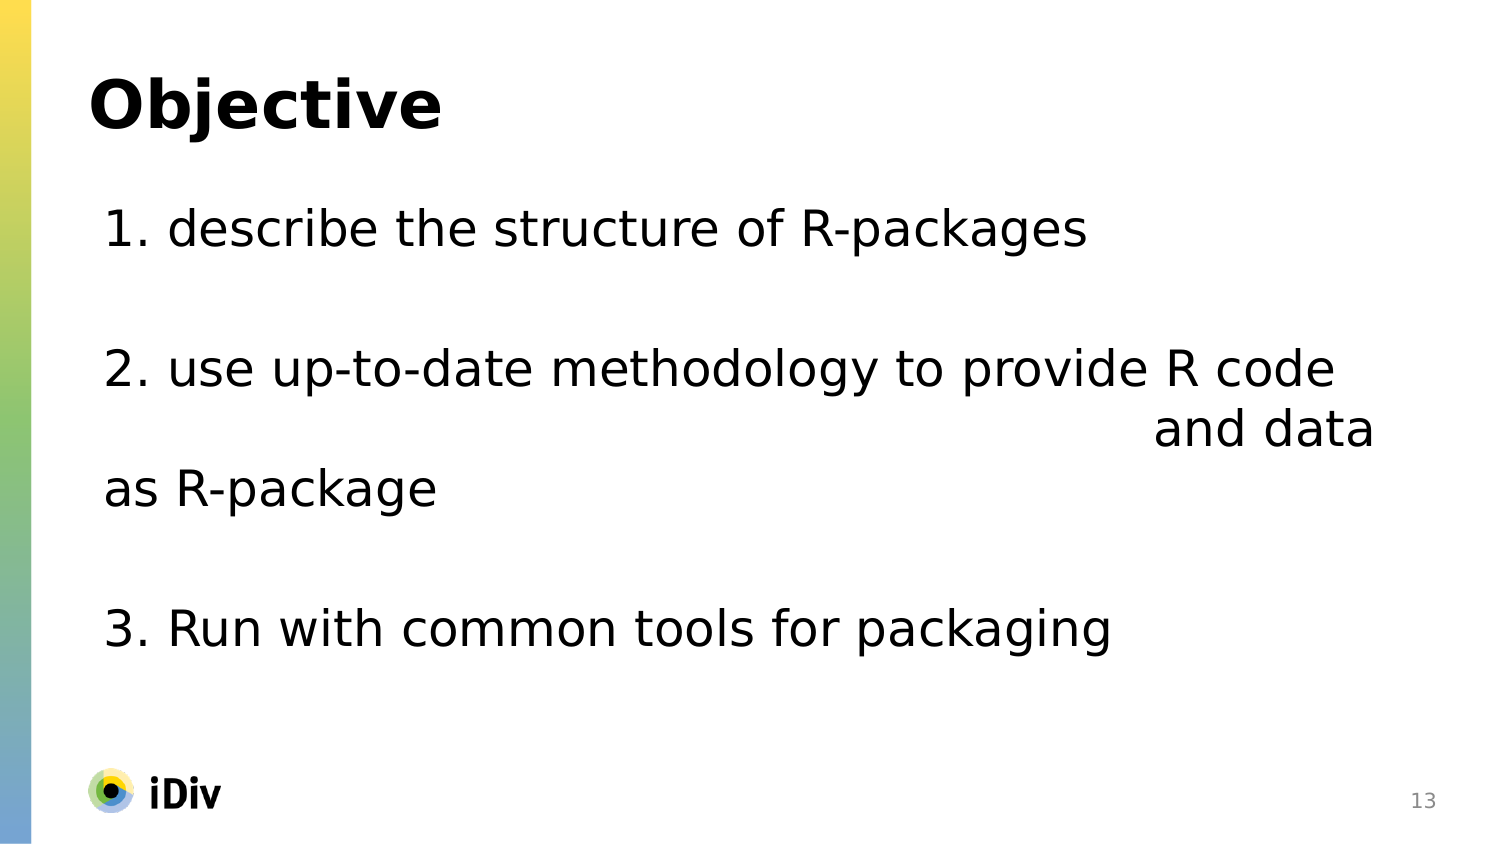

Objective
1. describe the structure of R-packages

2. use up-to-date methodology to provide R code 							and data as R-package

3. Run with common tools for packaging
13